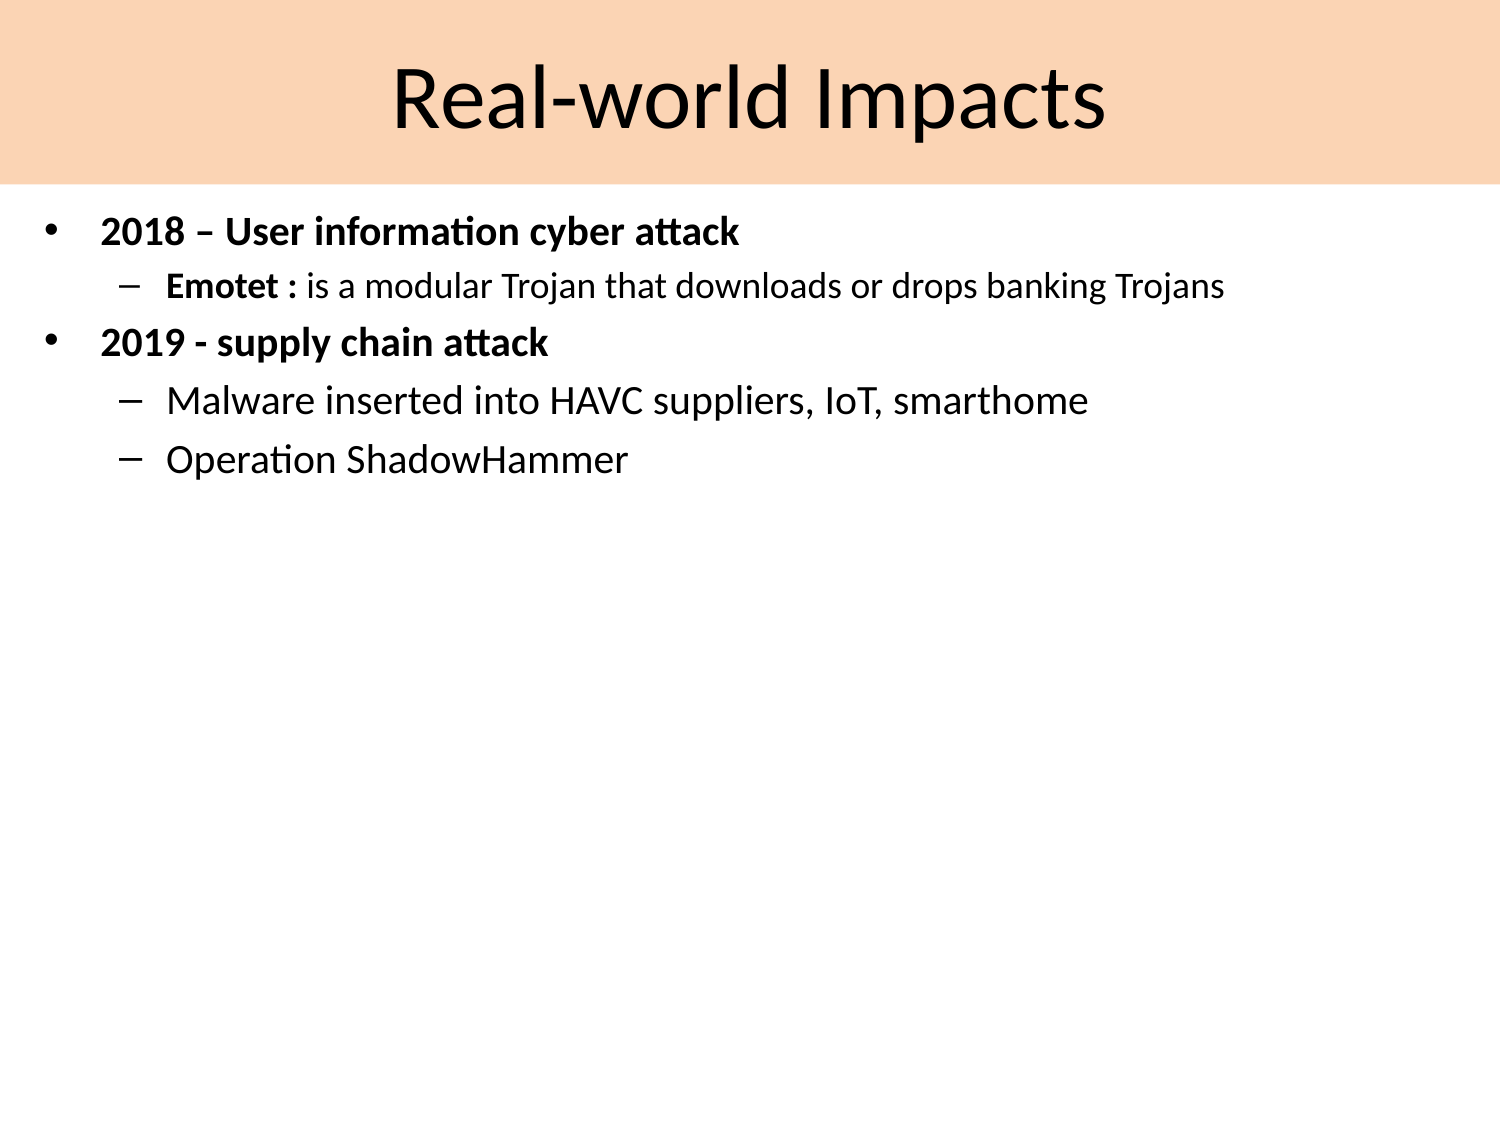

Real-world Impacts
2018 – User information cyber attack
Emotet : is a modular Trojan that downloads or drops banking Trojans
2019 - supply chain attack
Malware inserted into HAVC suppliers, IoT, smarthome
Operation ShadowHammer